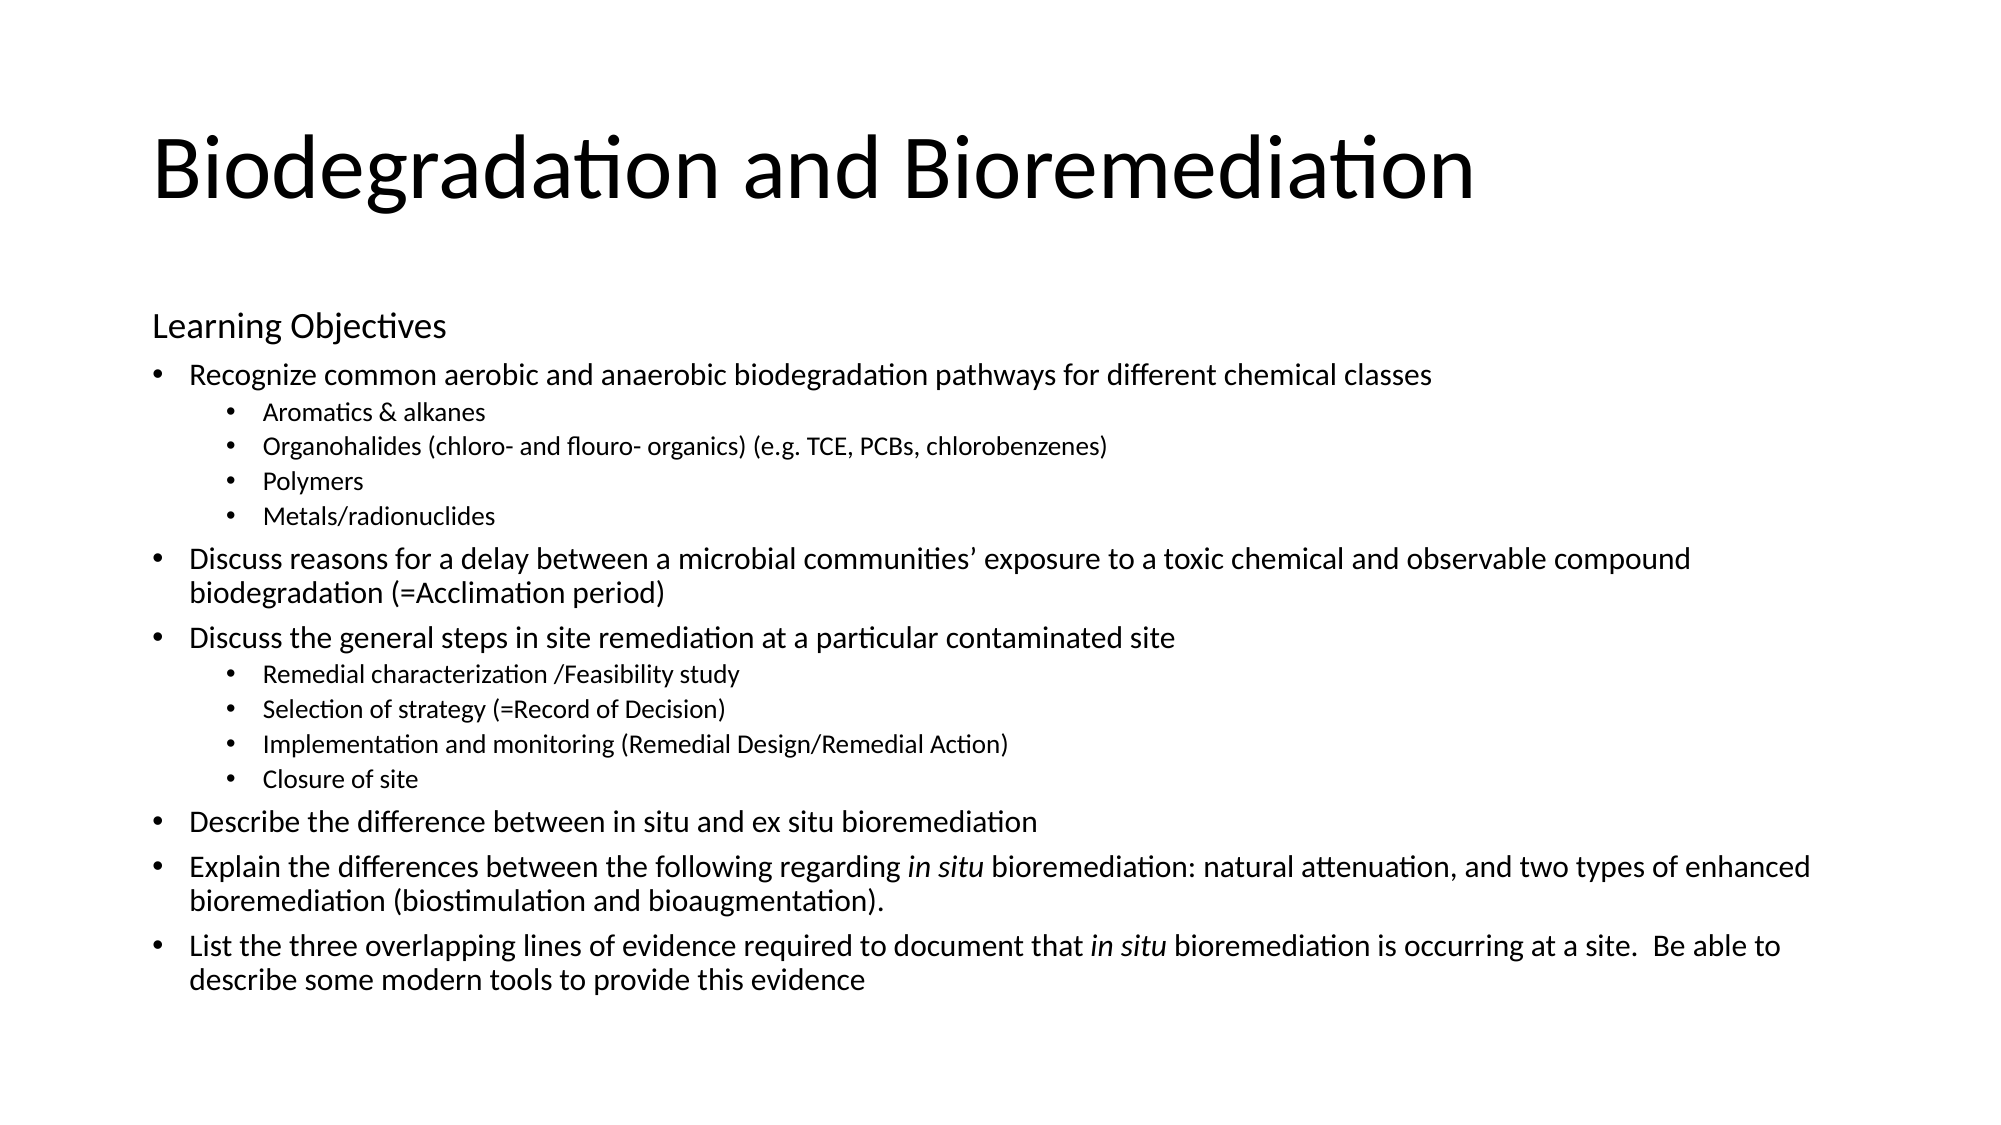

# Biodegradation and Bioremediation
Learning Objectives
Recognize common aerobic and anaerobic biodegradation pathways for different chemical classes
Aromatics & alkanes
Organohalides (chloro- and flouro- organics) (e.g. TCE, PCBs, chlorobenzenes)
Polymers
Metals/radionuclides
Discuss reasons for a delay between a microbial communities’ exposure to a toxic chemical and observable compound biodegradation (=Acclimation period)
Discuss the general steps in site remediation at a particular contaminated site
Remedial characterization /Feasibility study
Selection of strategy (=Record of Decision)
Implementation and monitoring (Remedial Design/Remedial Action)
Closure of site
Describe the difference between in situ and ex situ bioremediation
Explain the differences between the following regarding in situ bioremediation: natural attenuation, and two types of enhanced bioremediation (biostimulation and bioaugmentation).
List the three overlapping lines of evidence required to document that in situ bioremediation is occurring at a site.  Be able to describe some modern tools to provide this evidence